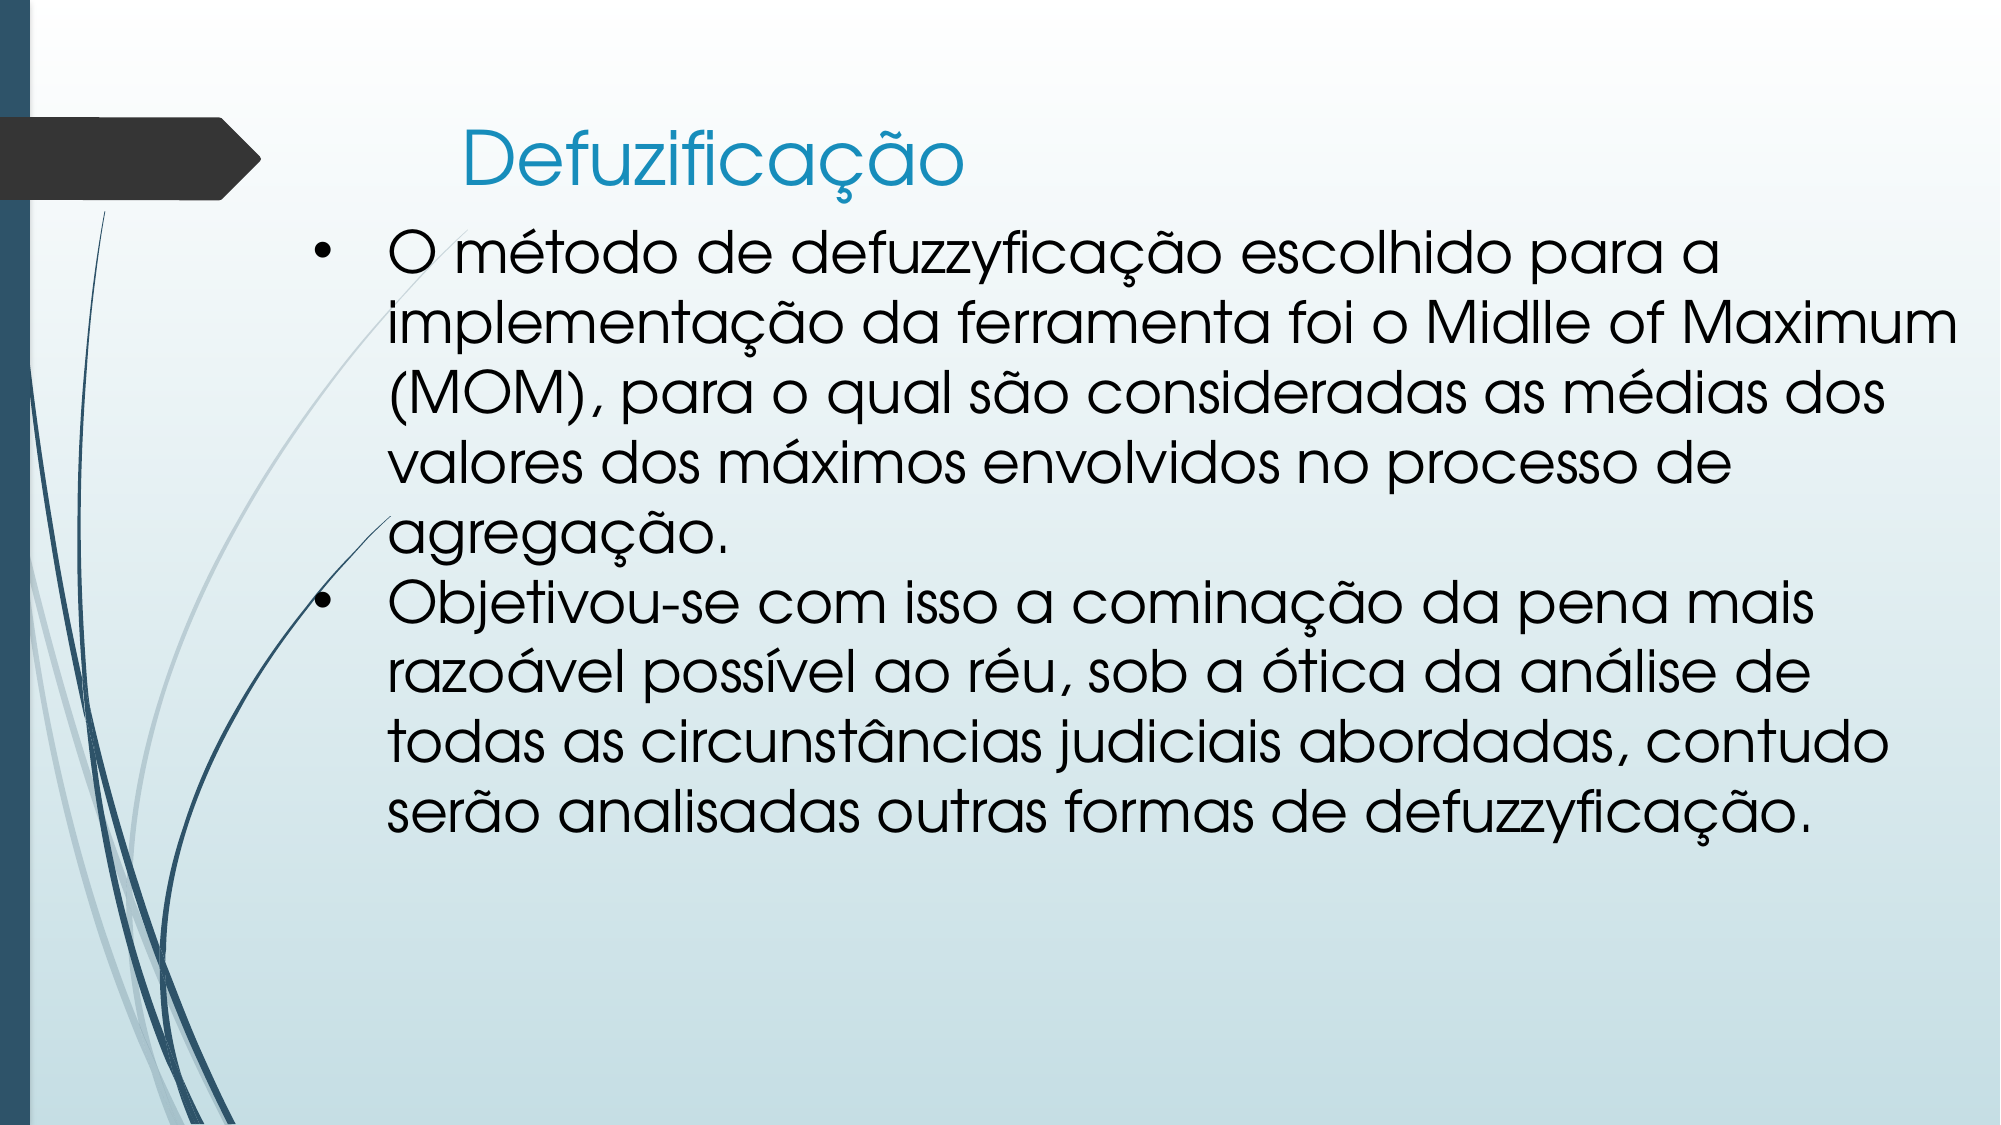

# Defuzificação
O método de defuzzyficação escolhido para a implementação da ferramenta foi o Midlle of Maximum (MOM), para o qual são consideradas as médias dos valores dos máximos envolvidos no processo de agregação.
Objetivou-se com isso a cominação da pena mais razoável possível ao réu, sob a ótica da análise de todas as circunstâncias judiciais abordadas, contudo serão analisadas outras formas de defuzzyficação.